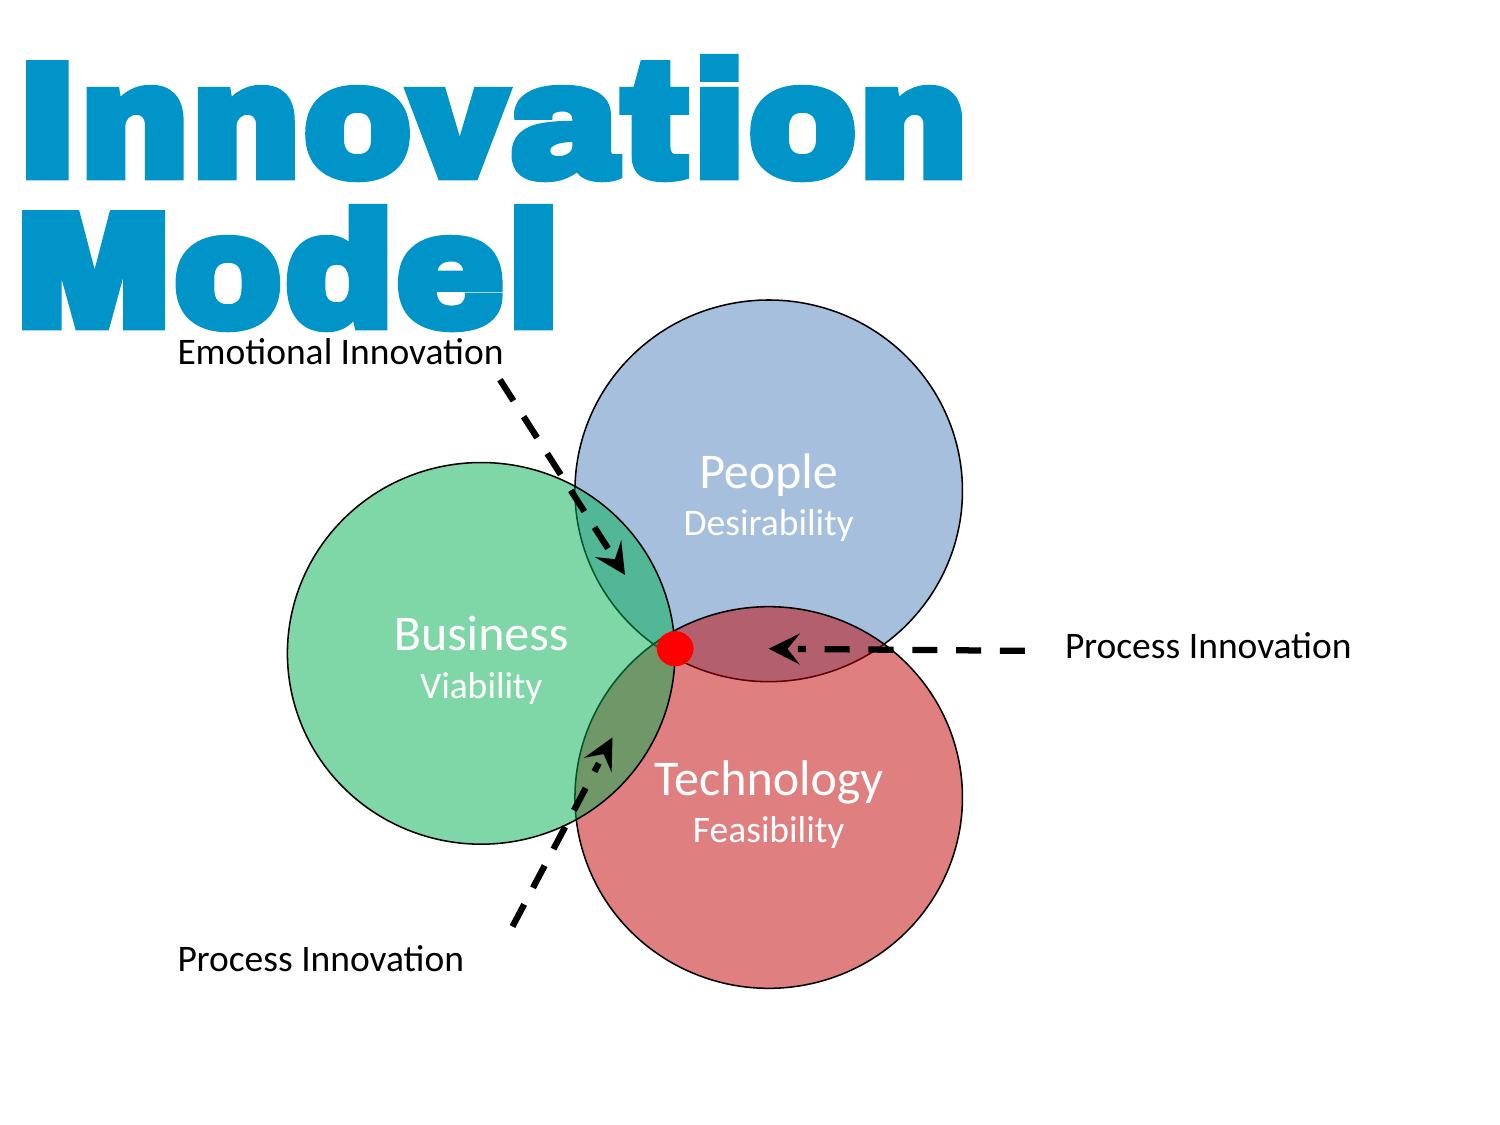

Innovation Model
People
Desirability
Emotional Innovation
Business
Viability
Technology
Feasibility
Process Innovation

Process Innovation